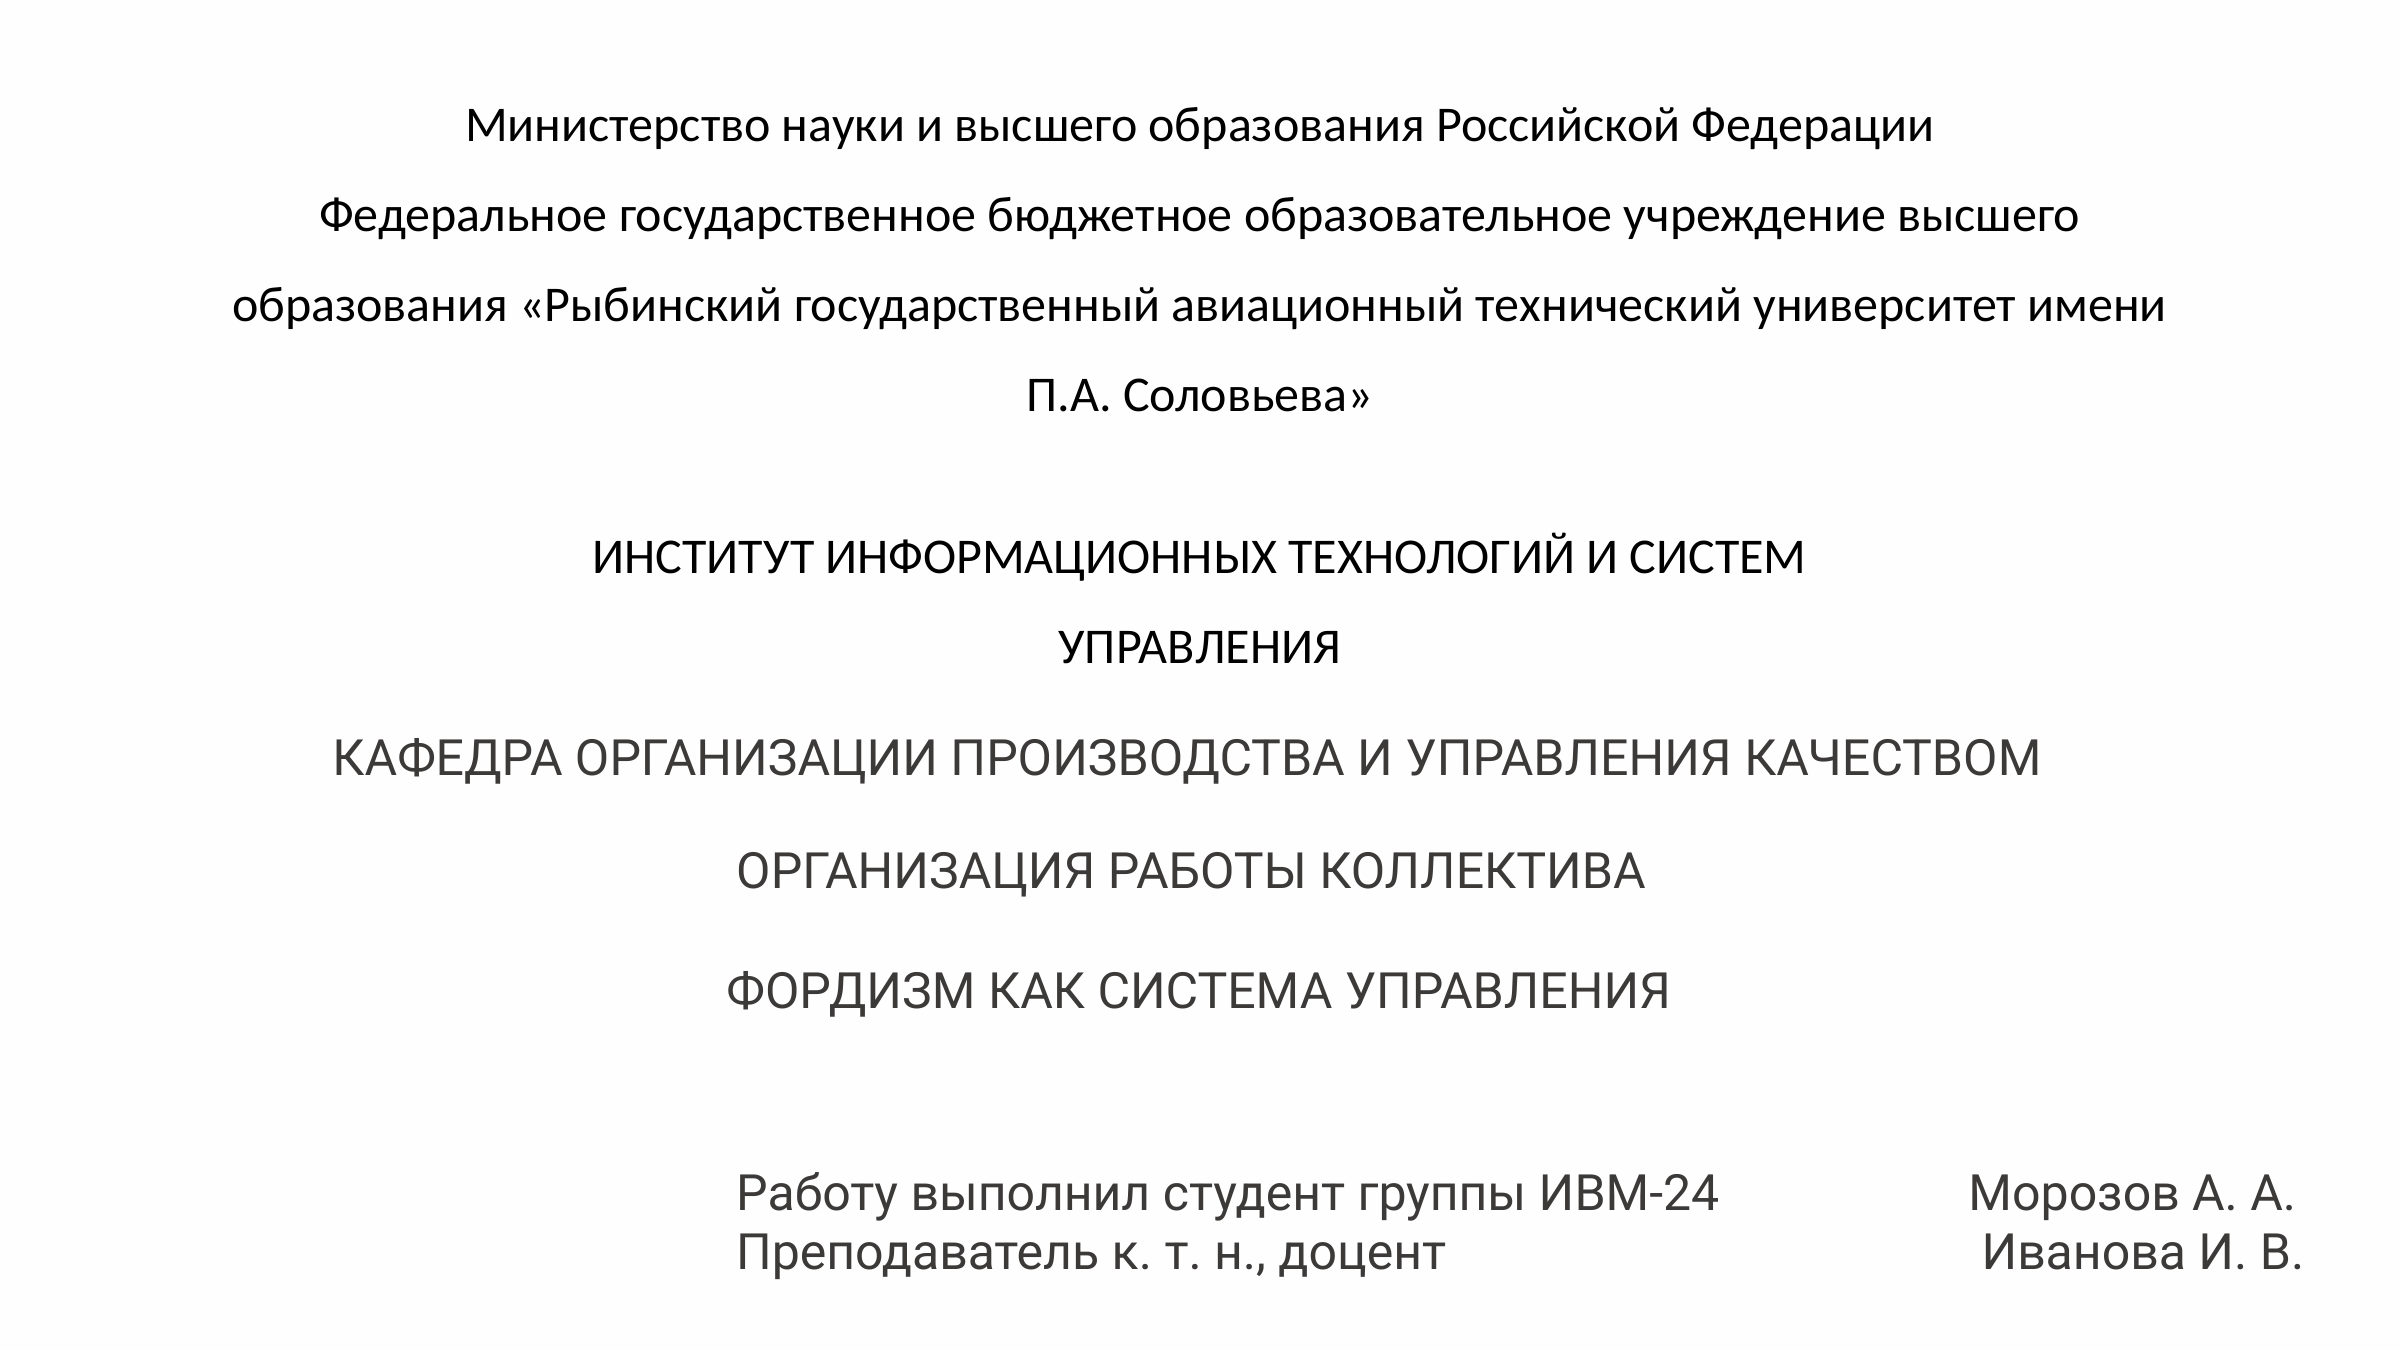

Министерство науки и высшего образования Российской Федерации
Федеральное государственное бюджетное образовательное учреждение высшего образования «Рыбинский государственный авиационный технический университет имени П.А. Соловьева»
ИНСТИТУТ ИНФОРМАЦИОННЫХ ТЕХНОЛОГИЙ И СИСТЕМ УПРАВЛЕНИЯ
КАФЕДРА ОРГАНИЗАЦИИ ПРОИЗВОДСТВА И УПРАВЛЕНИЯ КАЧЕСТВОМ
ОРГАНИЗАЦИЯ РАБОТЫ КОЛЛЕКТИВА
ФОРДИЗМ КАК СИСТЕМА УПРАВЛЕНИЯ

Работу выполнил студент группы ИВМ-24                    Морозов А. А.
Преподаватель к. т. н., доцент                                           Иванова И. В.